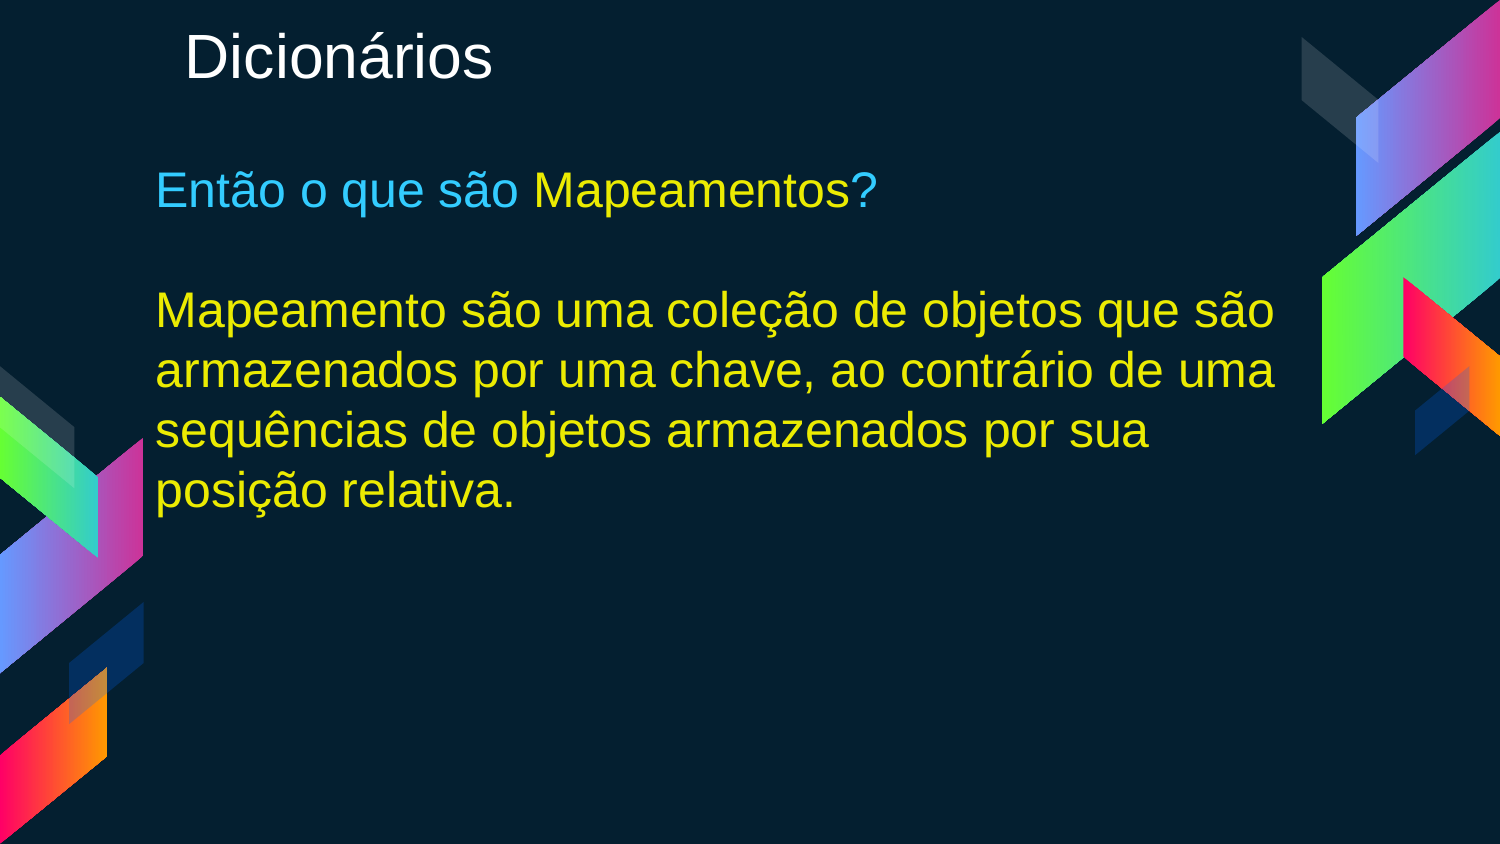

Dicionários
Então o que são Mapeamentos?

Mapeamento são uma coleção de objetos que são armazenados por uma chave, ao contrário de uma sequências de objetos armazenados por sua posição relativa.